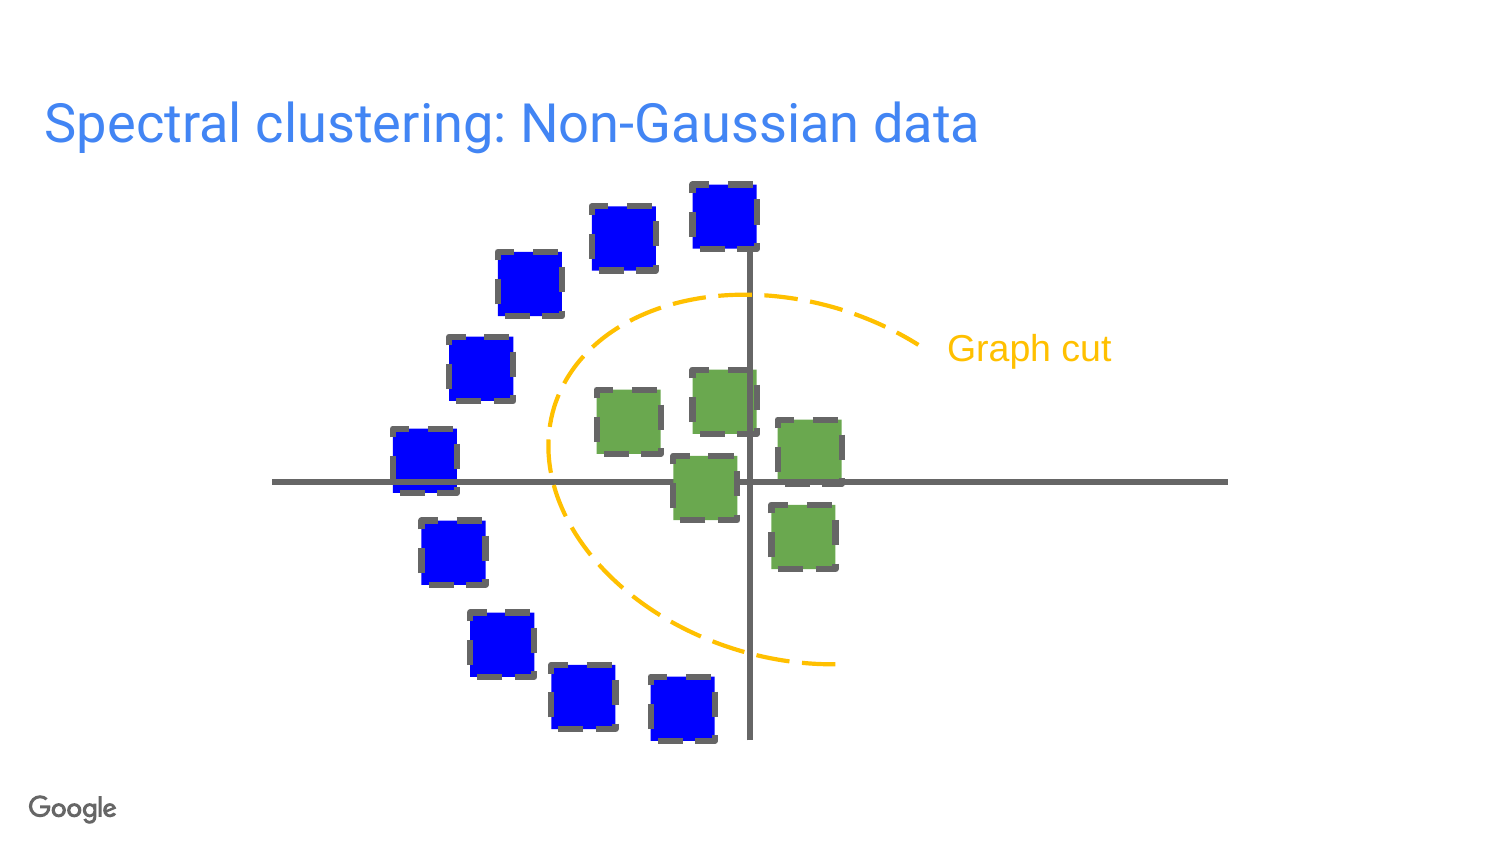

# Spectral clustering: Non-Gaussian data

Graph cut